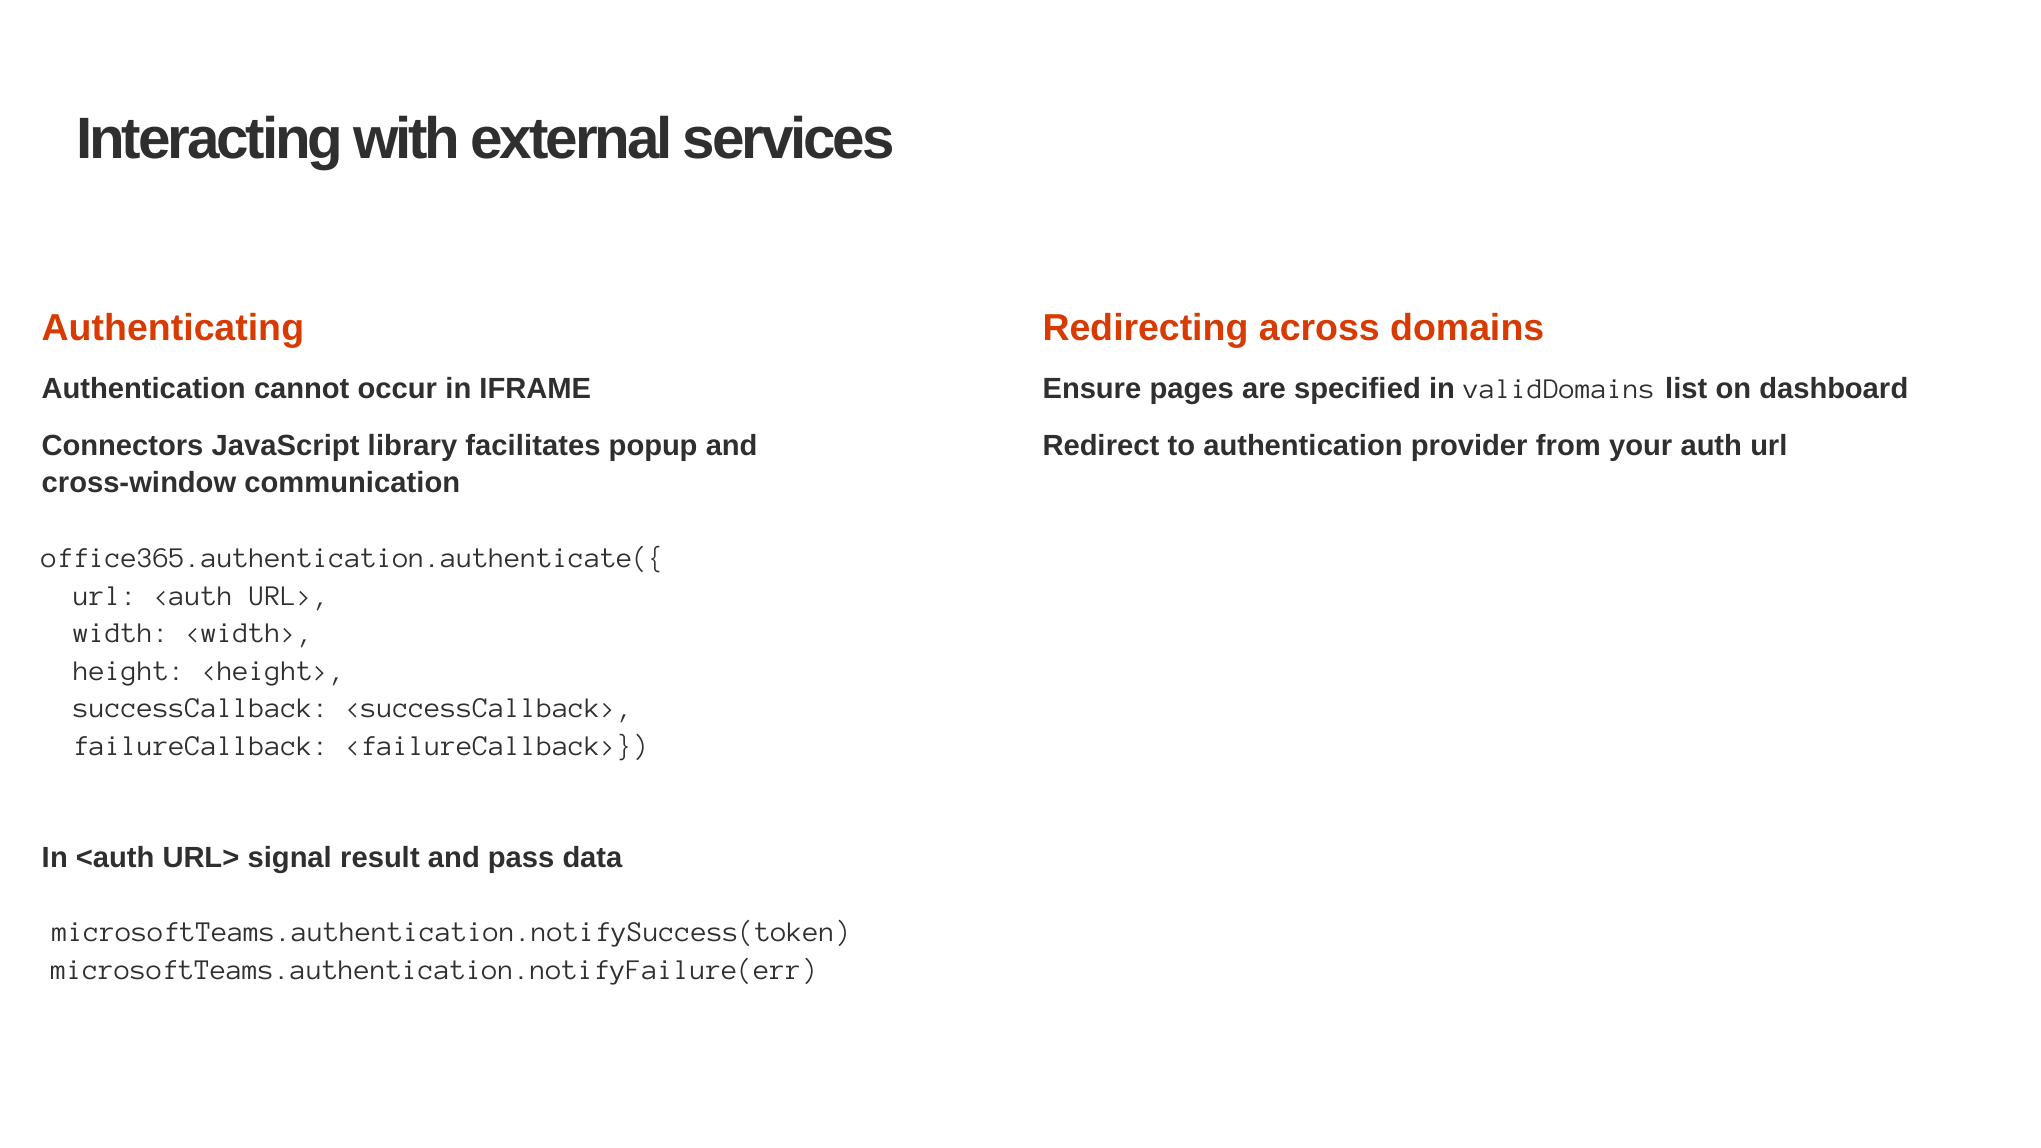

# Interacting with external services
Authenticating
Authentication cannot occur in IFRAME
Connectors JavaScript library facilitates popup and
cross-window communication
office365.authentication.authenticate({
  url: <auth URL>,
  width: <width>,
  height: <height>,
  successCallback: <successCallback>,
  failureCallback: <failureCallback>})

In <auth URL> signal result and pass data
 microsoftTeams.authentication.notifySuccess(token)
 microsoftTeams.authentication.notifyFailure(err)
Redirecting across domains
Ensure pages are specified in validDomains list on dashboard
Redirect to authentication provider from your auth url